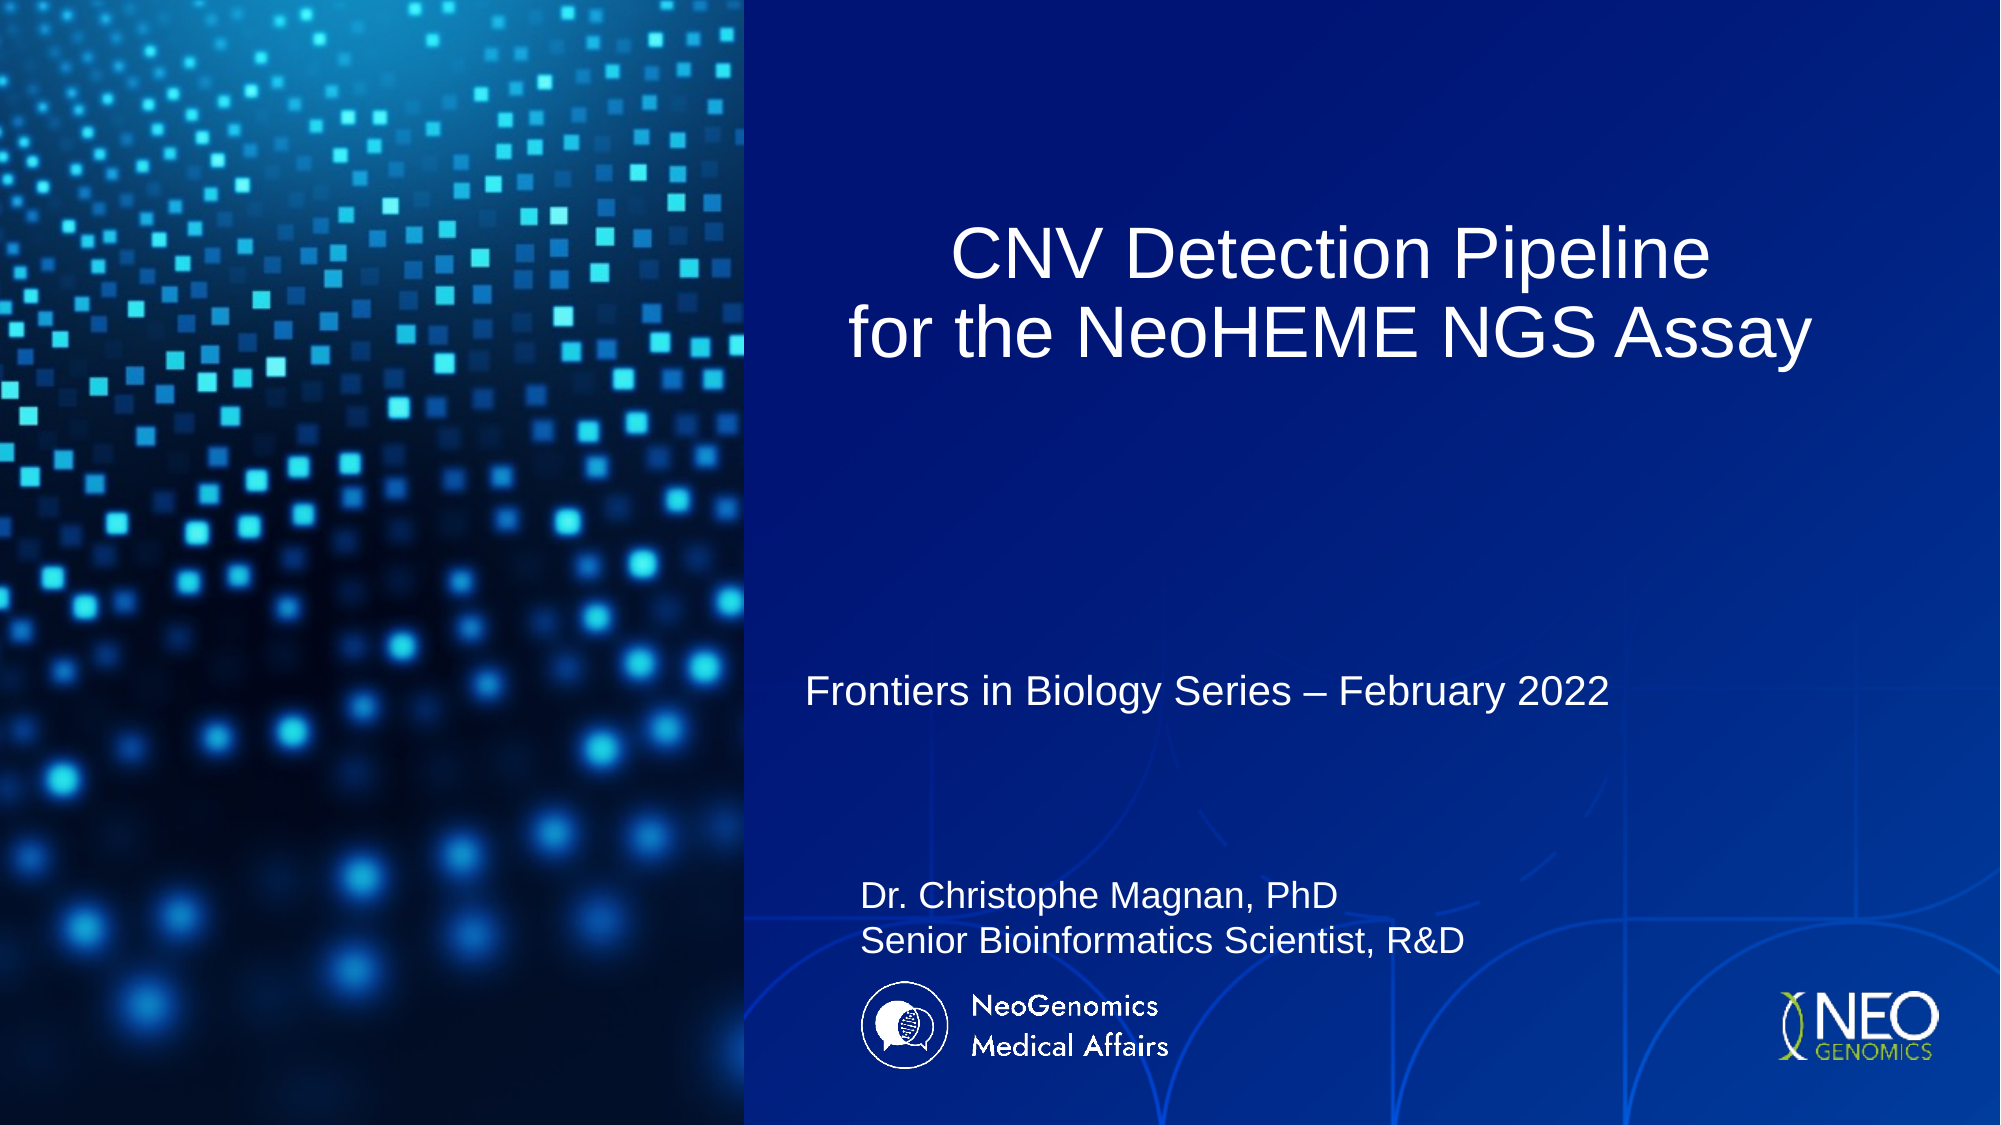

# CNV Detection Pipeline for the NeoHEME NGS Assay
Frontiers in Biology Series – February 2022
Dr. Christophe Magnan, PhD
Senior Bioinformatics Scientist, R&D